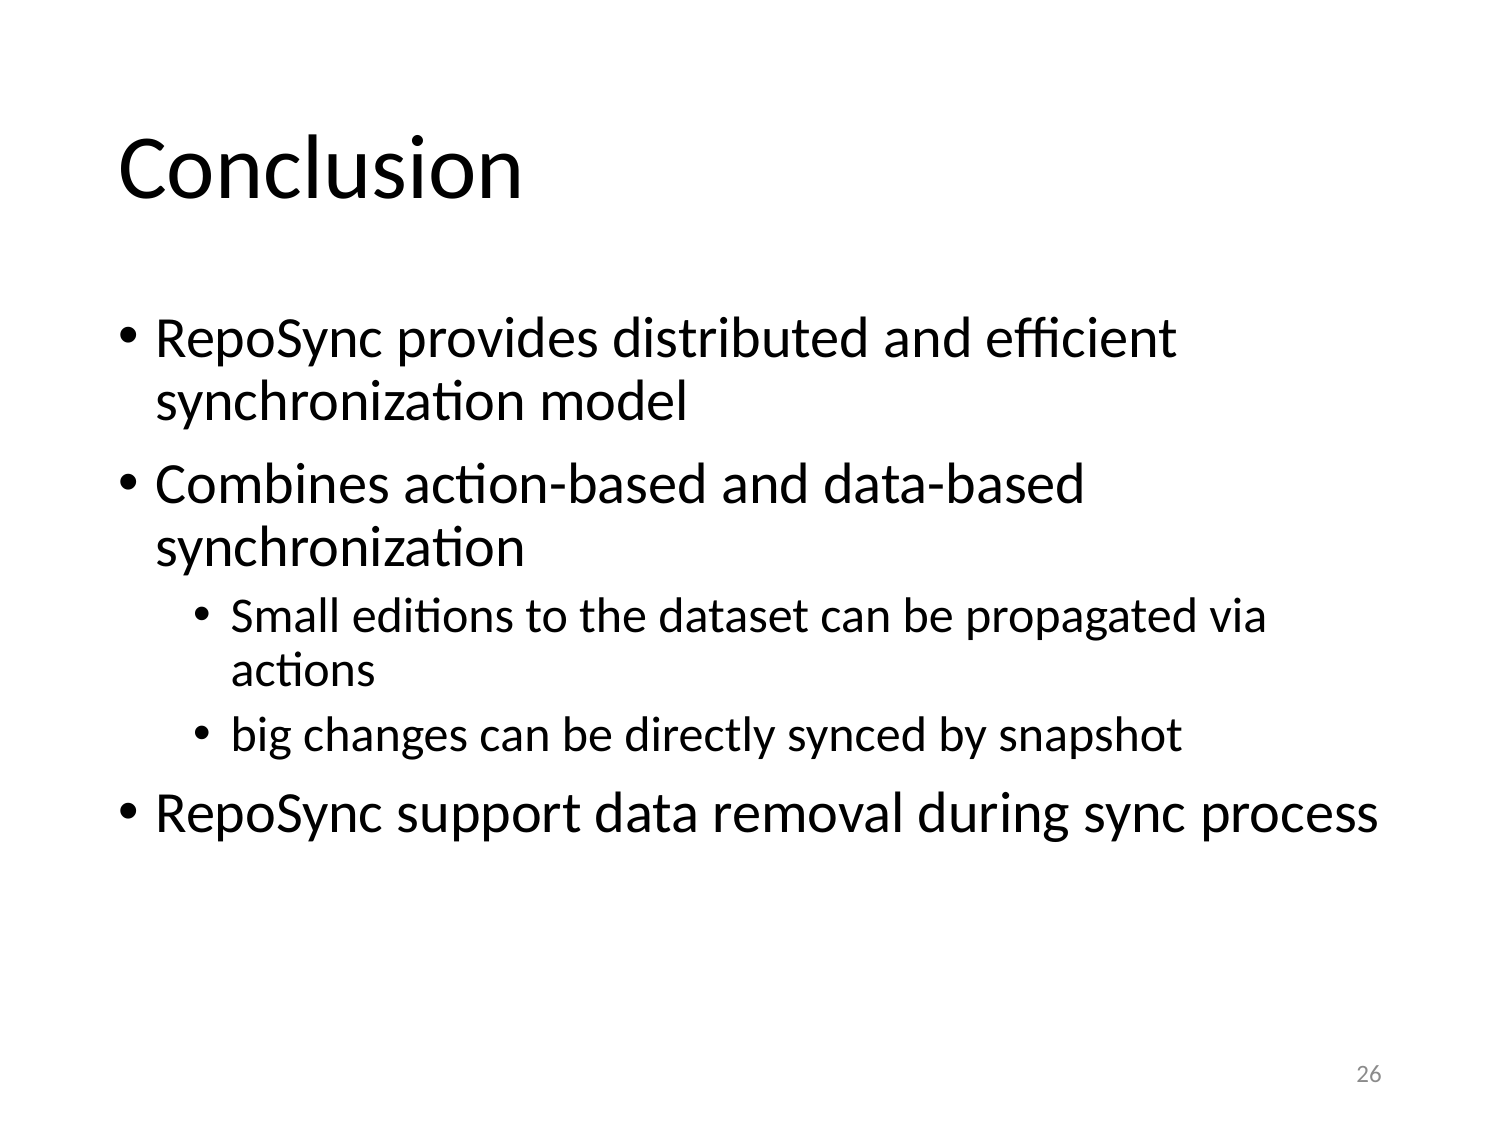

# Conclusion
RepoSync provides distributed and efficient synchronization model
Combines action-based and data-based synchronization
Small editions to the dataset can be propagated via actions
big changes can be directly synced by snapshot
RepoSync support data removal during sync process
26